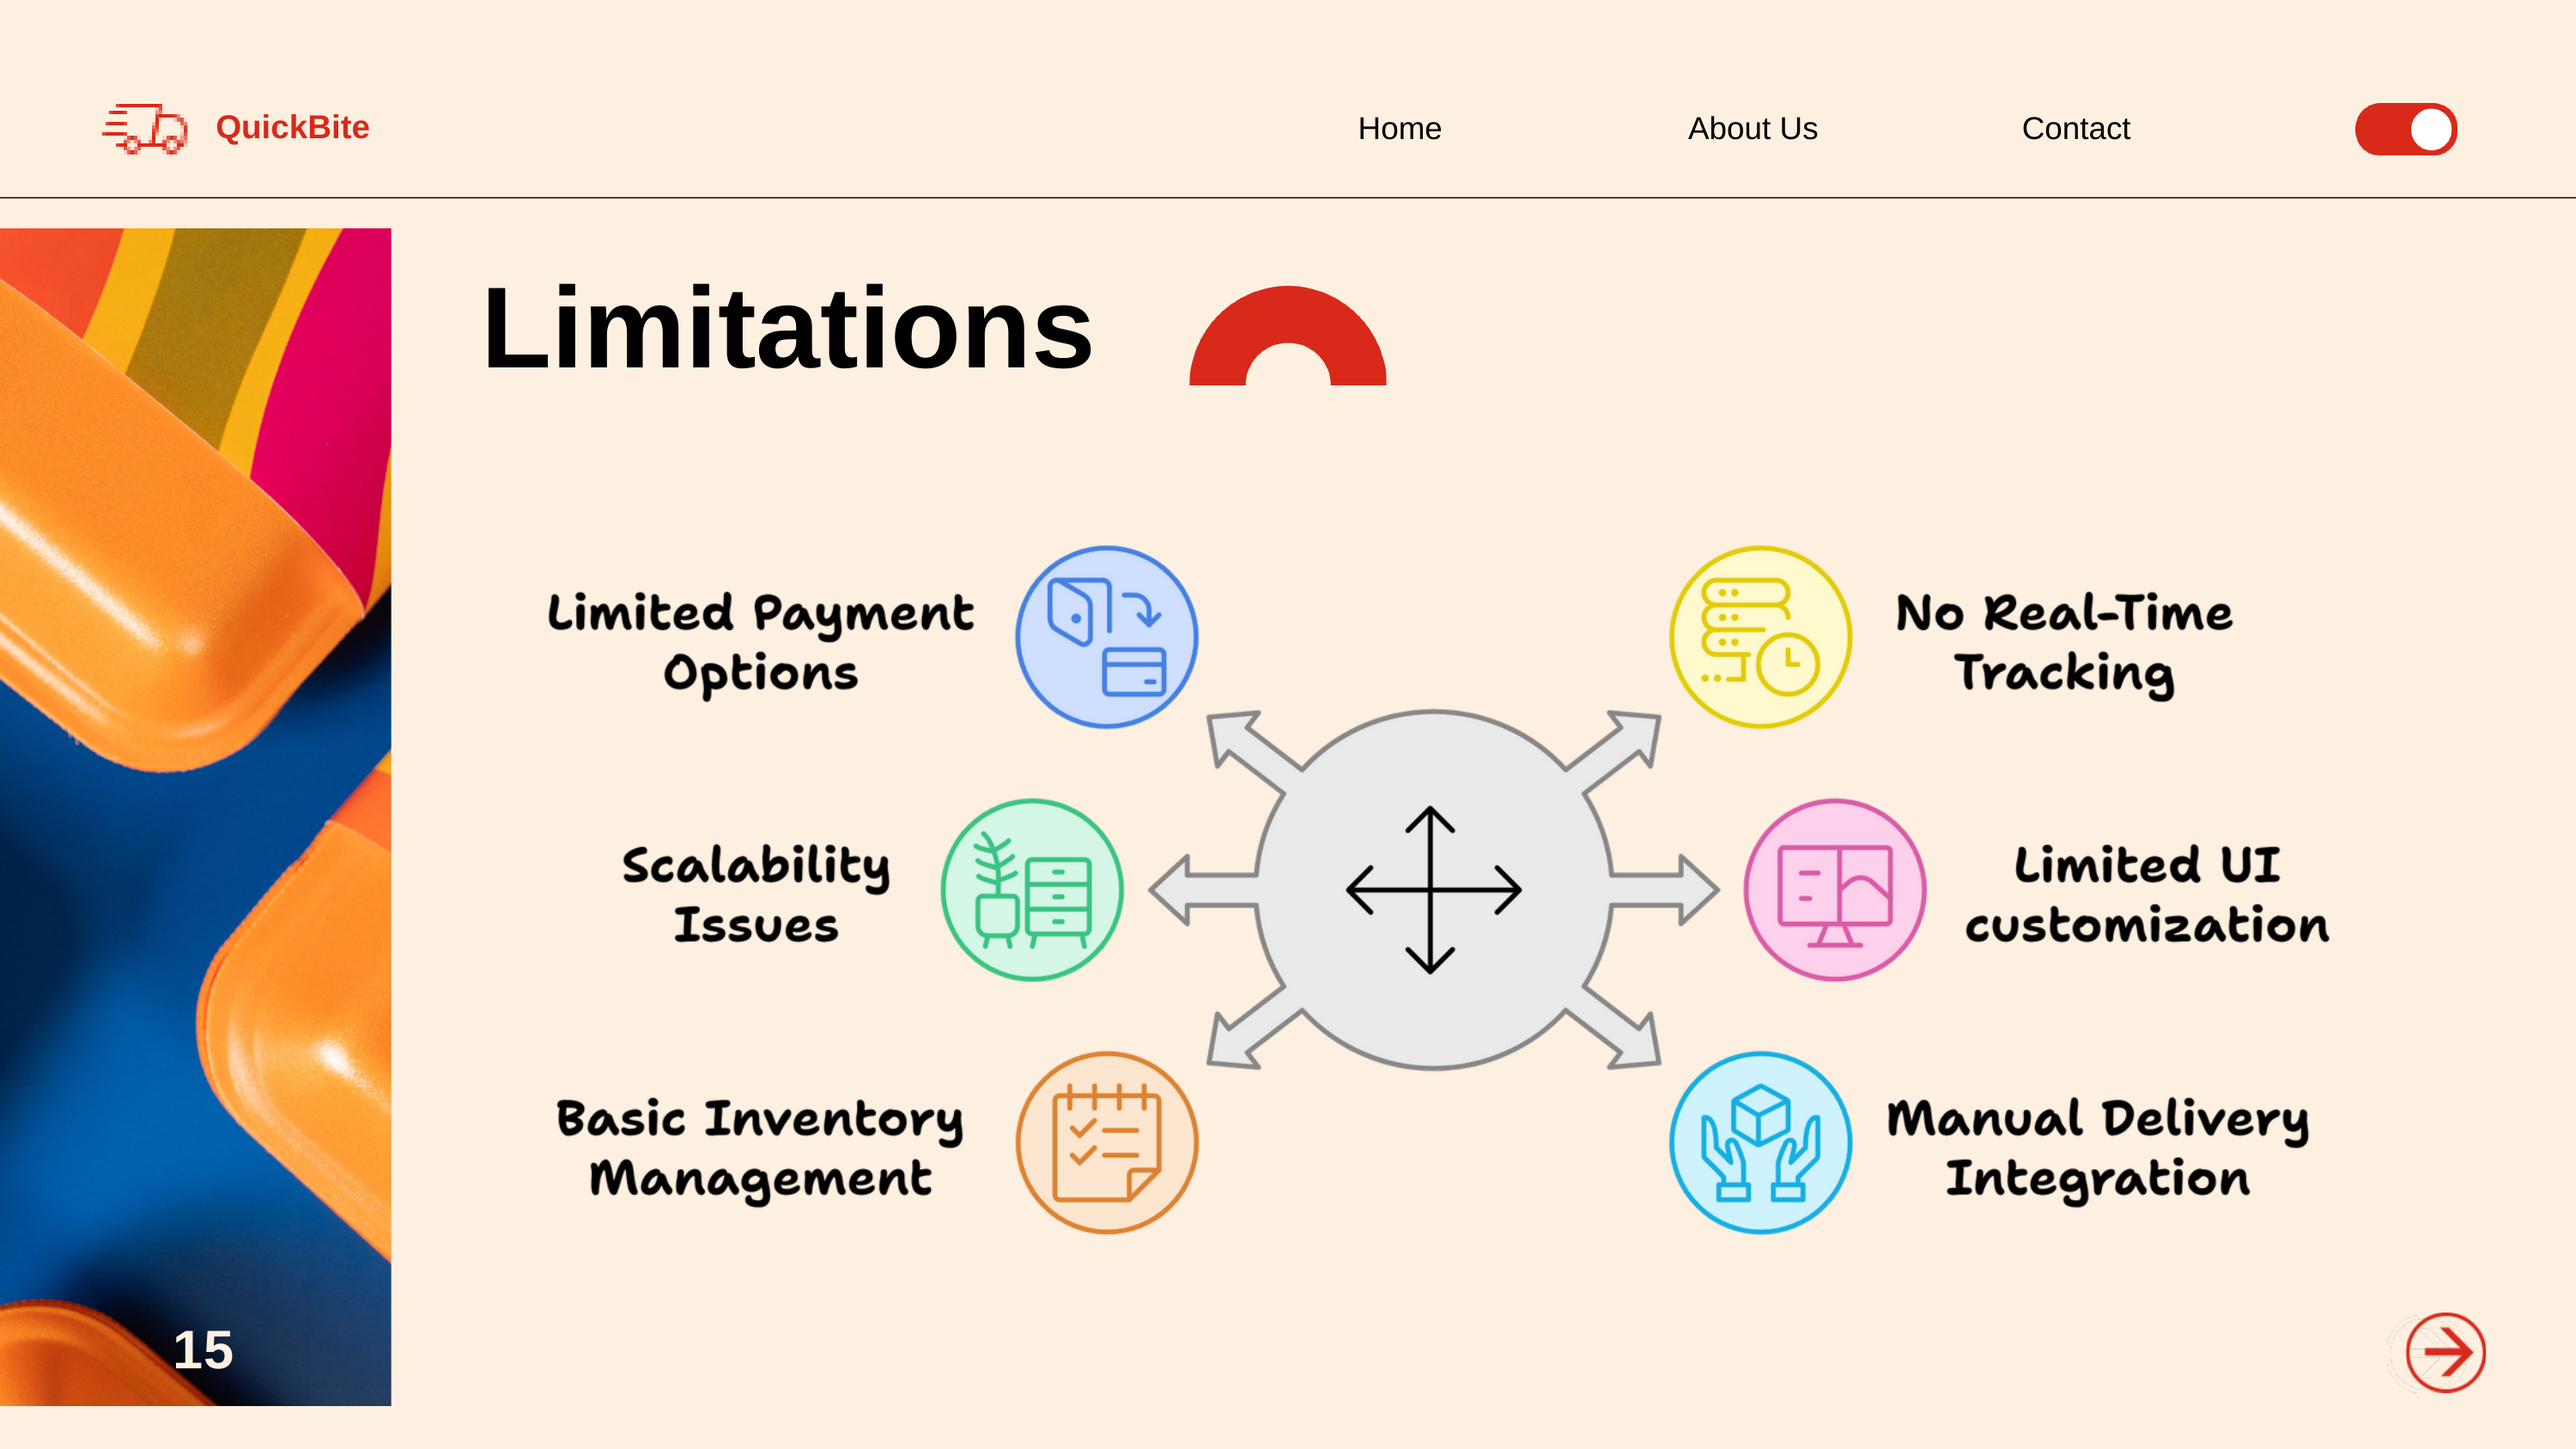

QuickBite
Home
About Us
Contact

Limitations

15